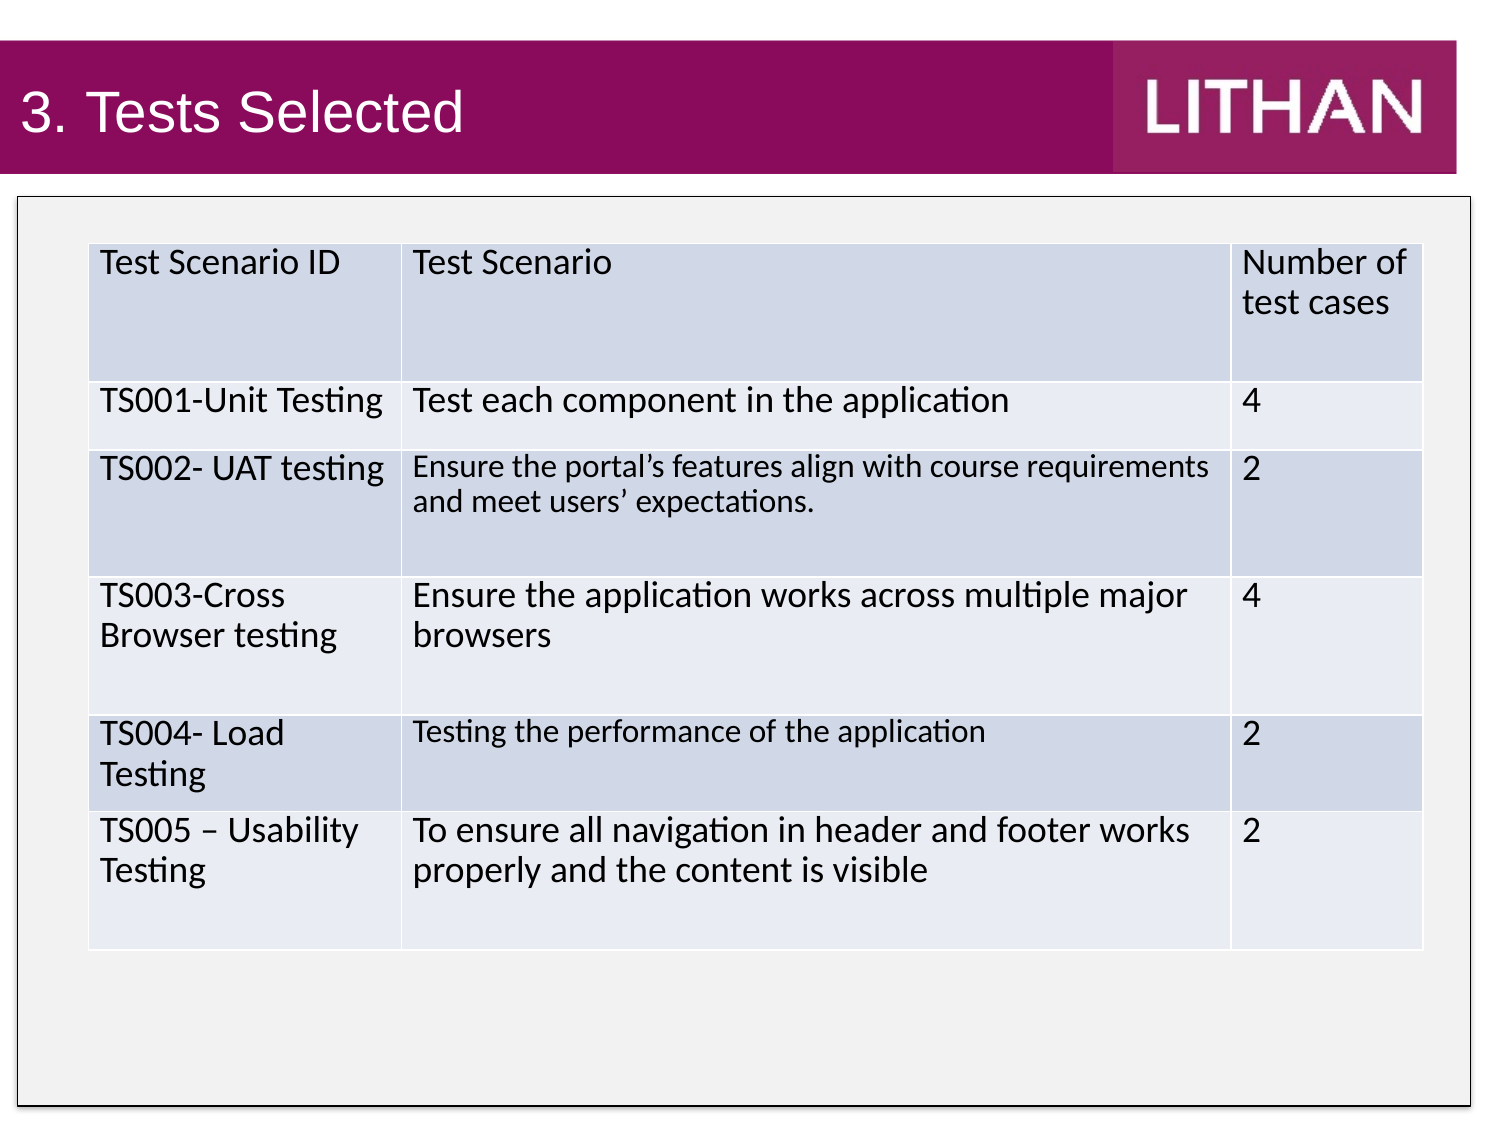

3. Tests Selected

| Test Scenario ID | Test Scenario | Number of test cases |
| --- | --- | --- |
| TS001-Unit Testing | Test each component in the application | 4 |
| TS002- UAT testing | Ensure the portal’s features align with course requirements and meet users’ expectations. | 2 |
| TS003-Cross Browser testing | Ensure the application works across multiple major browsers | 4 |
| TS004- Load Testing | Testing the performance of the application | 2 |
| TS005 – Usability Testing | To ensure all navigation in header and footer works properly and the content is visible | 2 |